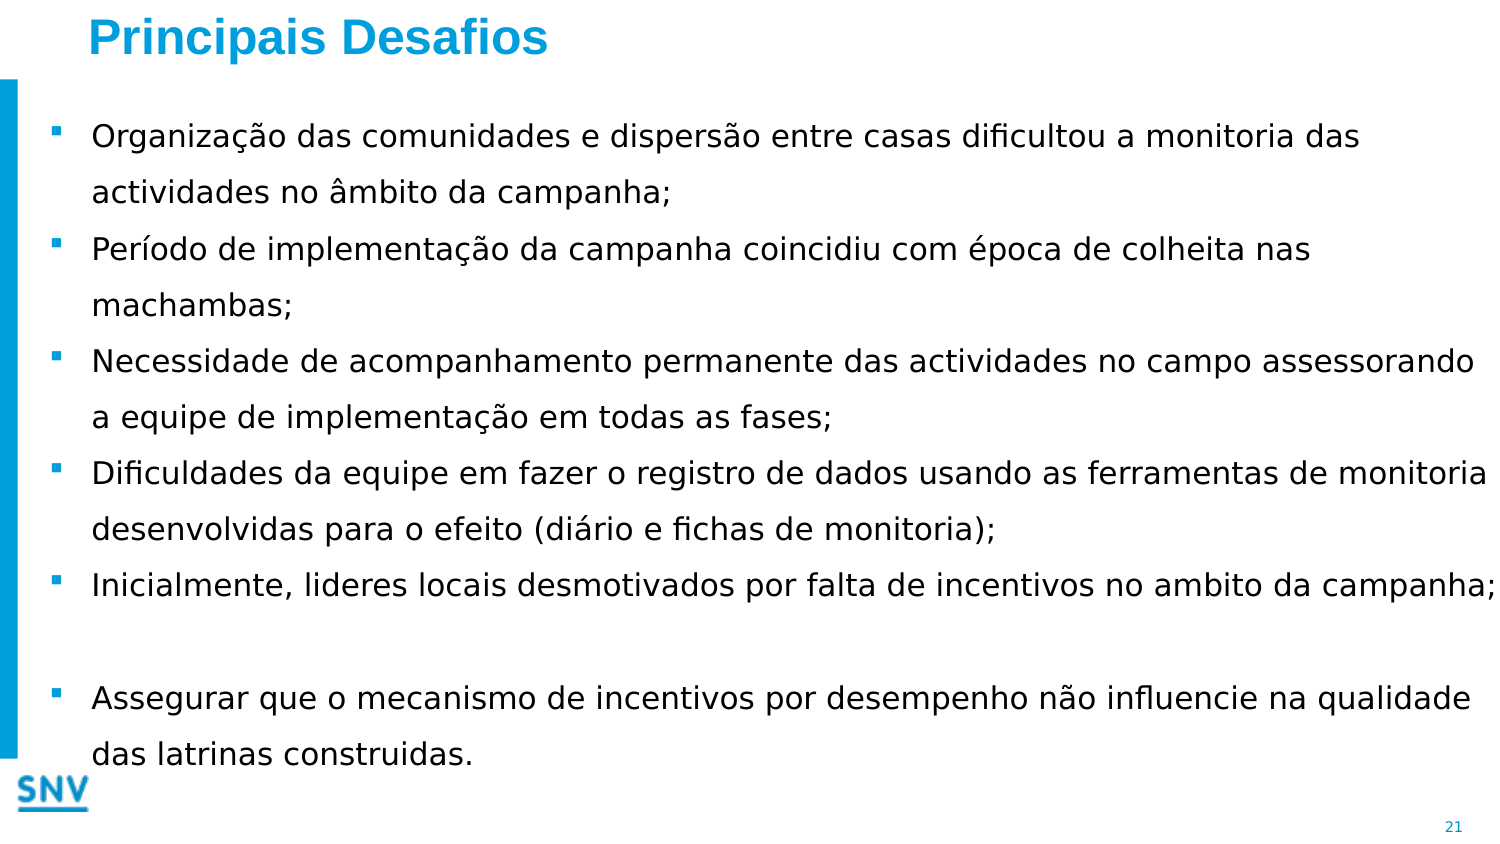

# Principais Desafios
Organização das comunidades e dispersão entre casas dificultou a monitoria das actividades no âmbito da campanha;
Período de implementação da campanha coincidiu com época de colheita nas machambas;
Necessidade de acompanhamento permanente das actividades no campo assessorando a equipe de implementação em todas as fases;
Dificuldades da equipe em fazer o registro de dados usando as ferramentas de monitoria desenvolvidas para o efeito (diário e fichas de monitoria);
Inicialmente, lideres locais desmotivados por falta de incentivos no ambito da campanha;
Assegurar que o mecanismo de incentivos por desempenho não influencie na qualidade das latrinas construidas.

21